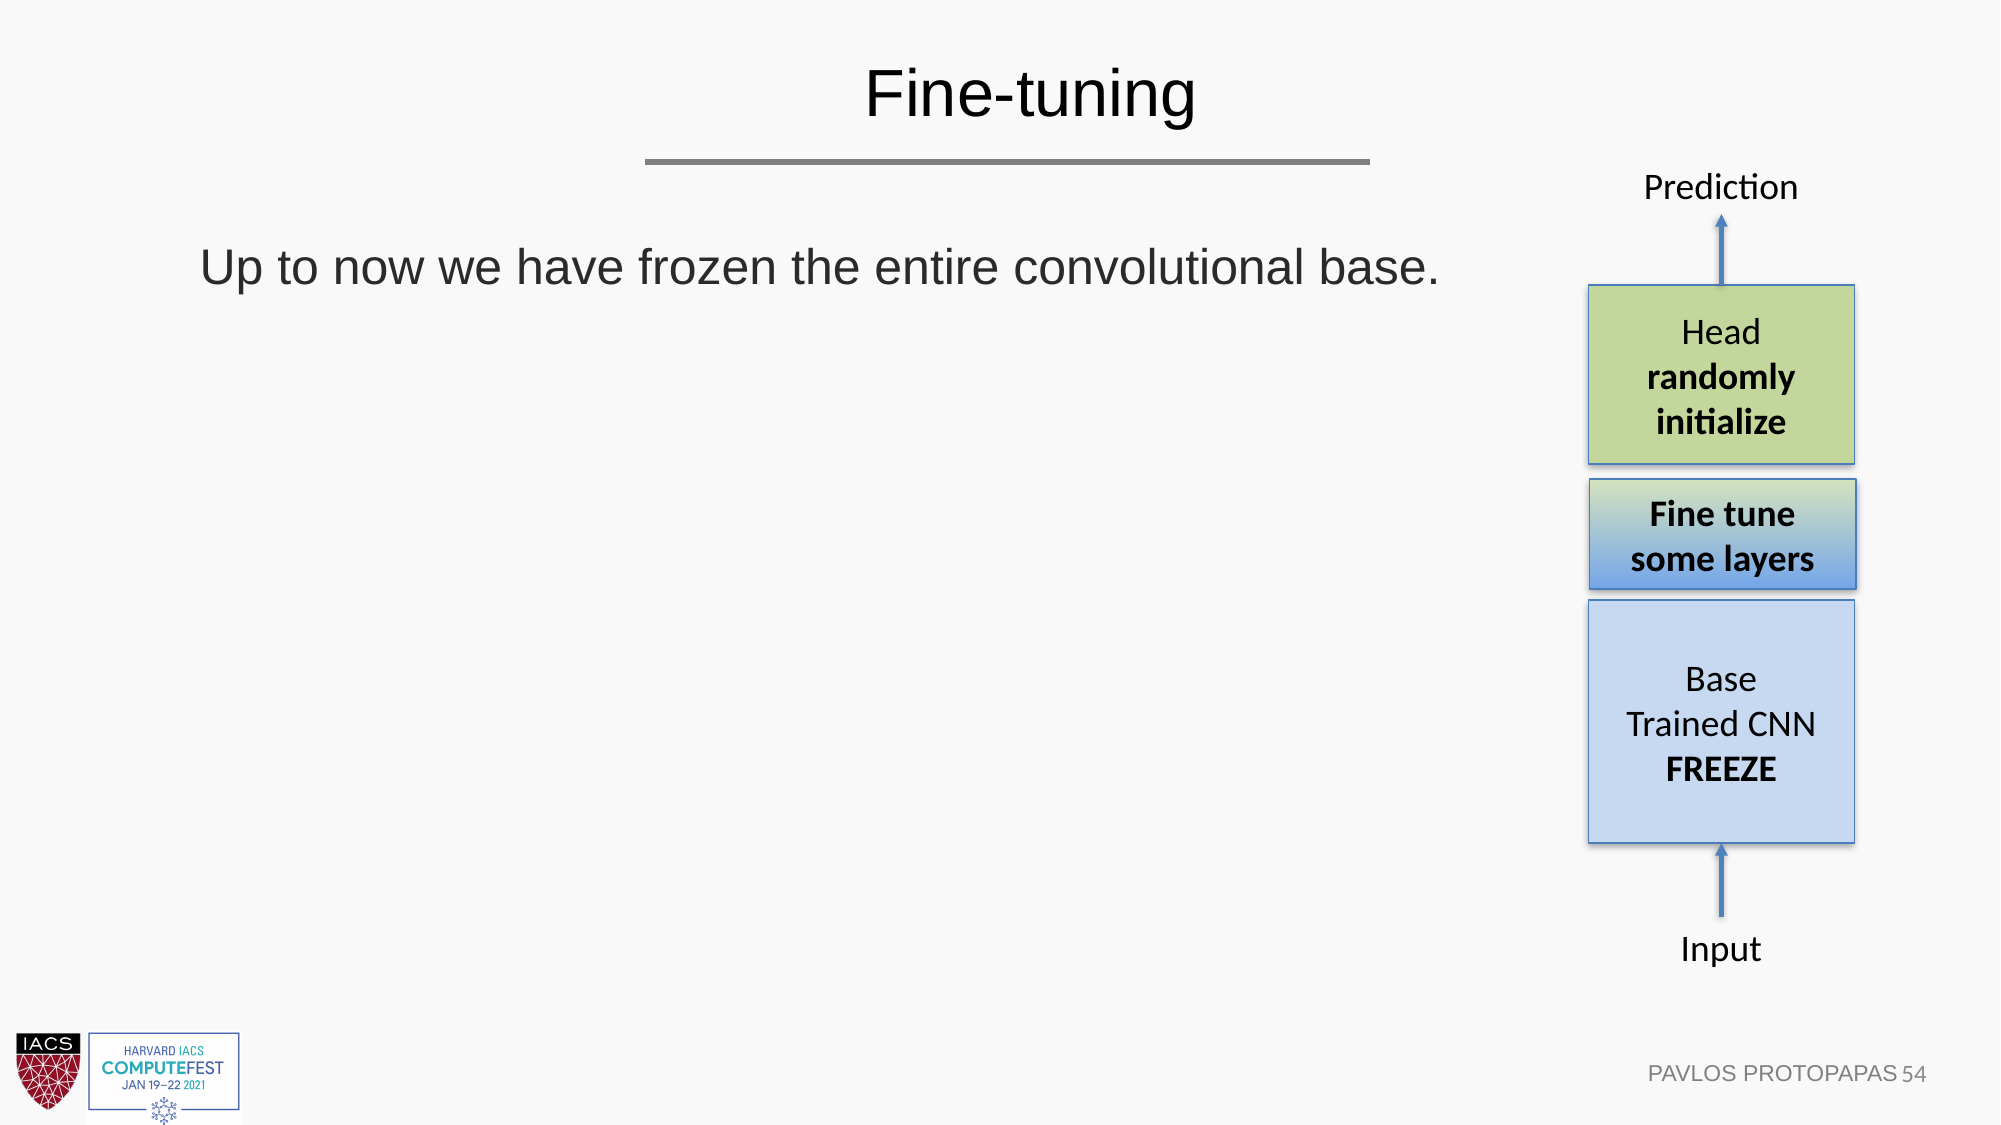

Fine-tuning

Prediction
Up to now we have frozen the entire convolutional base.

Head
randomly initialize
Fine tune some layers
Base
Trained CNN
FREEZE
Input
54